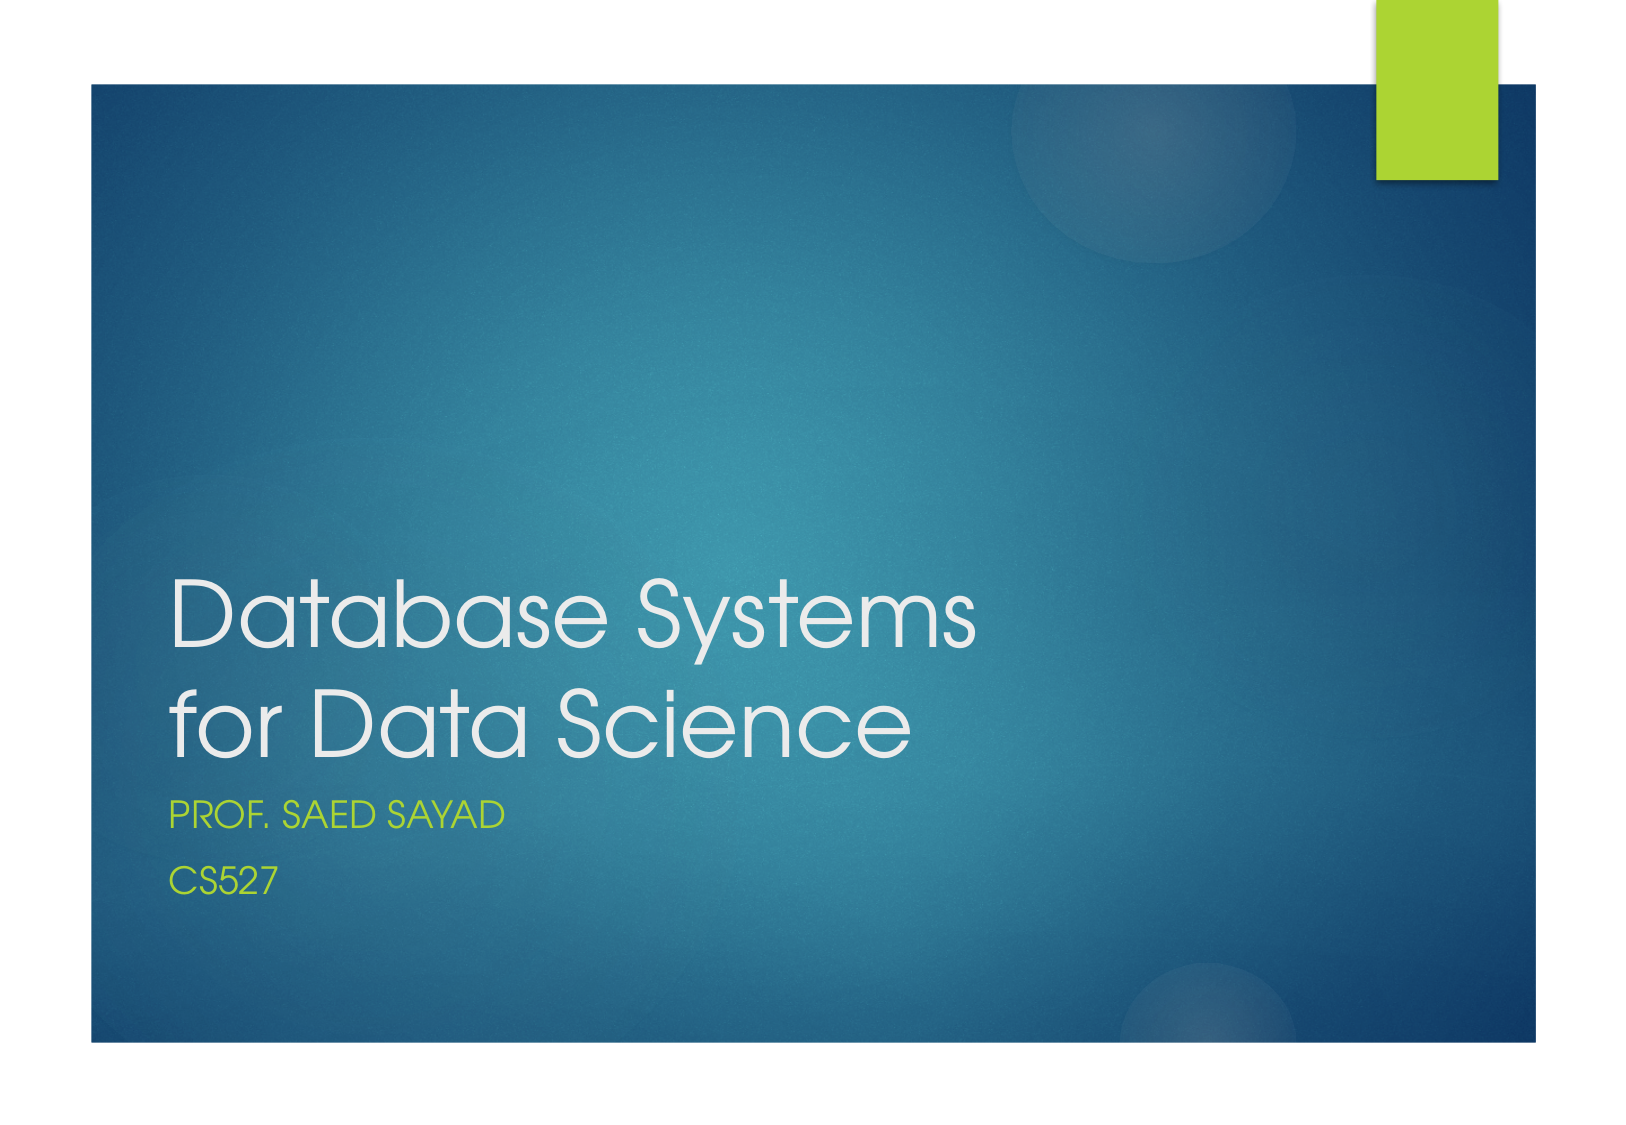

# Database Systems for Data Science
Prof. Saed SAYAd
CS527